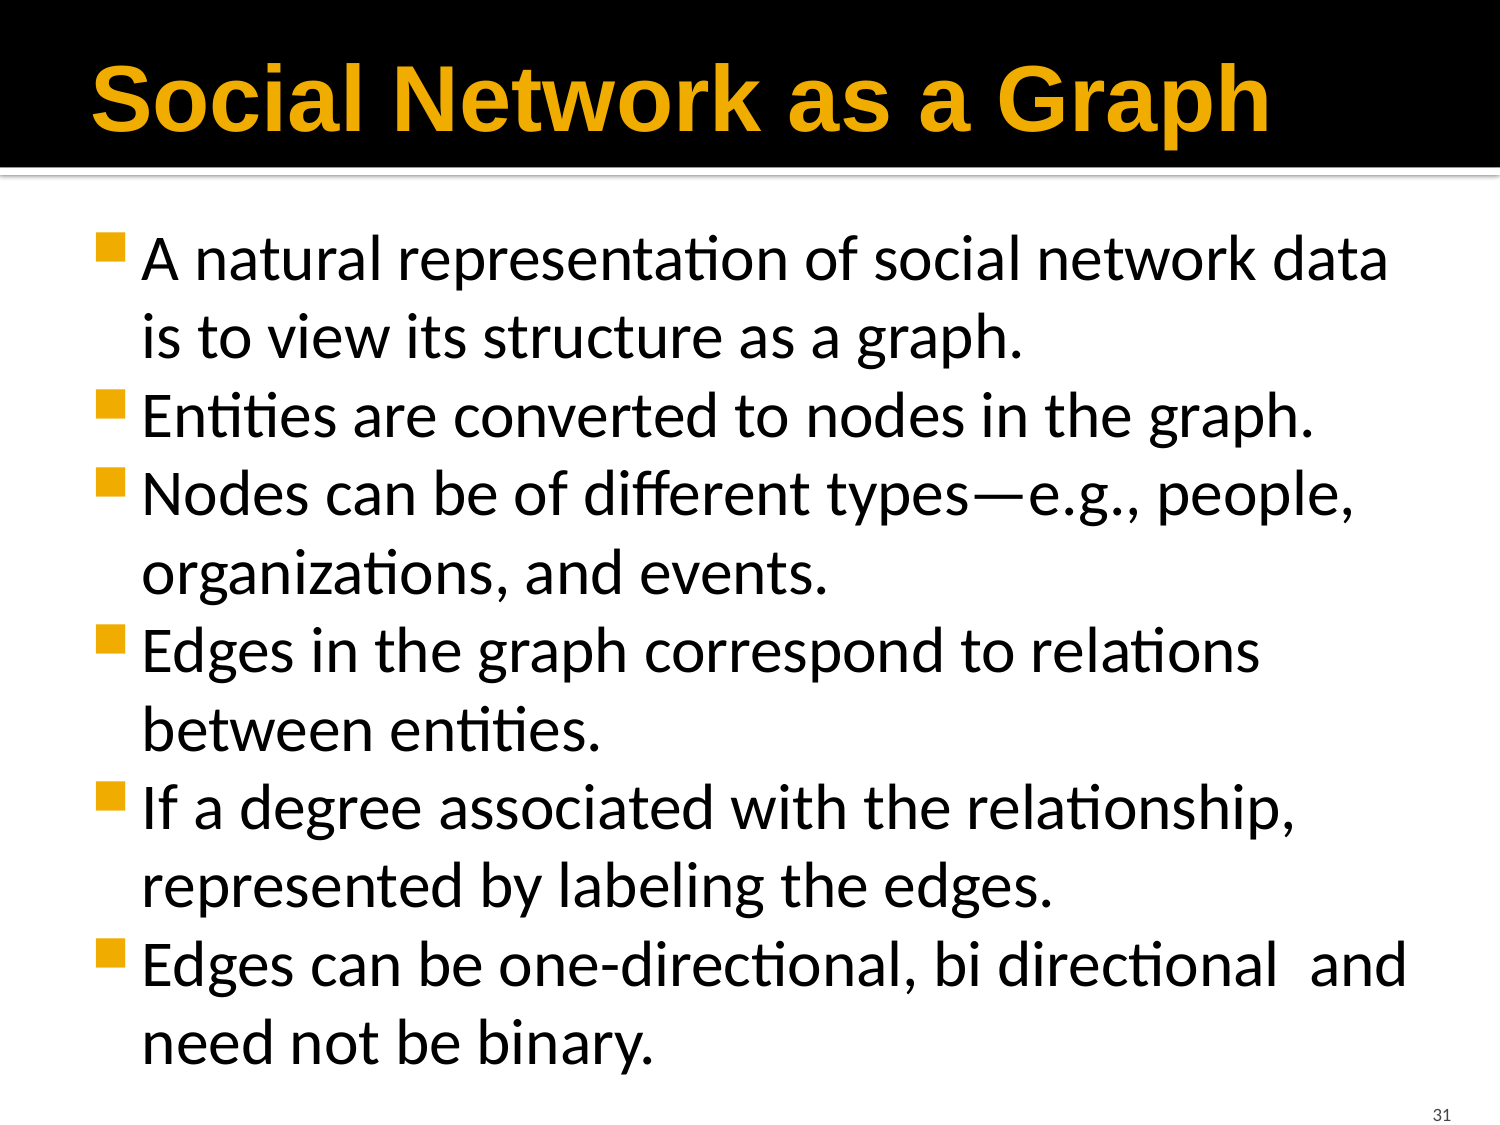

# Social Network as a Graph
A natural representation of social network data is to view its structure as a graph.
Entities are converted to nodes in the graph.
Nodes can be of different types—e.g., people, organizations, and events.
Edges in the graph correspond to relations between entities.
If a degree associated with the relationship, represented by labeling the edges.
Edges can be one-directional, bi directional  and need not be binary.

31